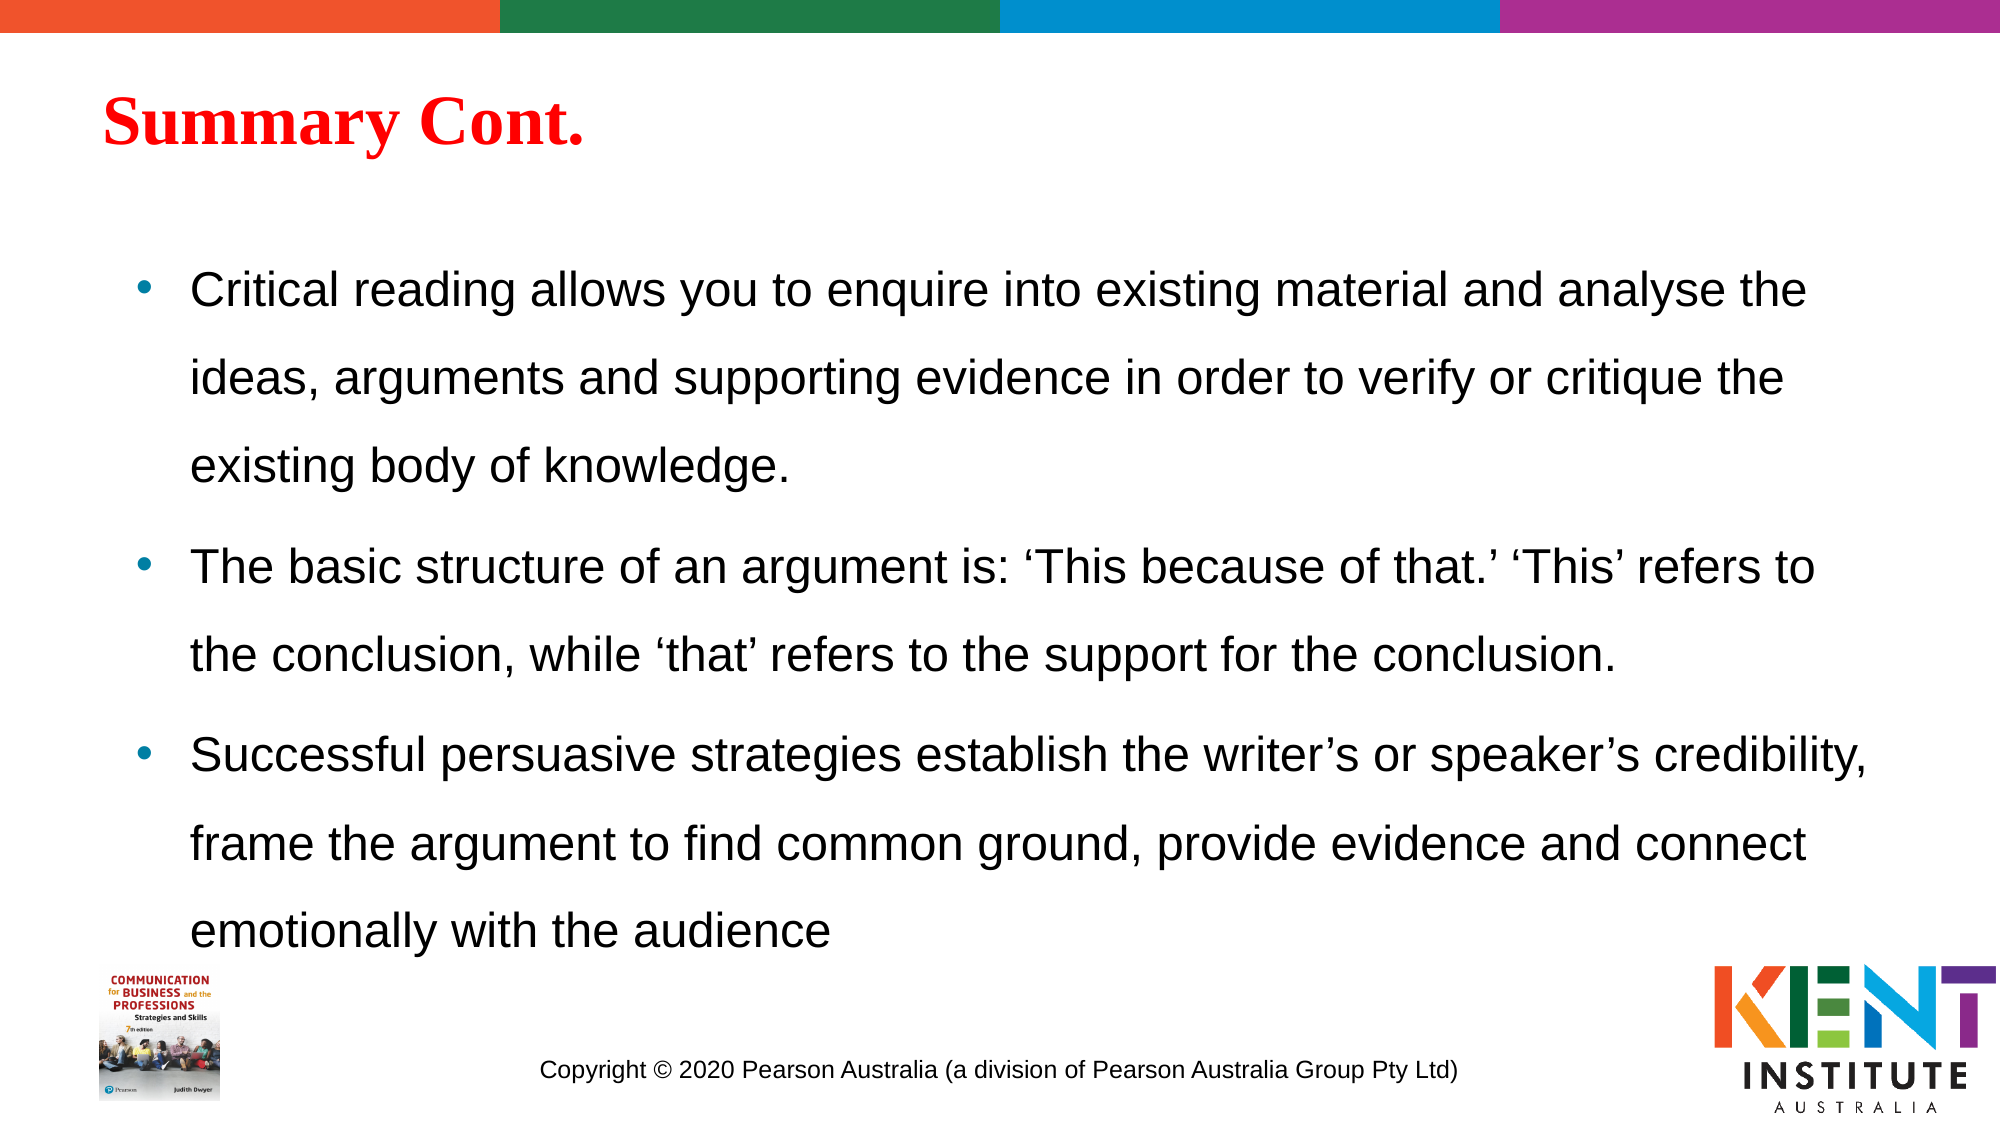

# Summary Cont.
Critical reading allows you to enquire into existing material and analyse the ideas, arguments and supporting evidence in order to verify or critique the existing body of knowledge.
The basic structure of an argument is: ‘This because of that.’ ‘This’ refers to the conclusion, while ‘that’ refers to the support for the conclusion.
Successful persuasive strategies establish the writer’s or speaker’s credibility, frame the argument to find common ground, provide evidence and connect emotionally with the audience